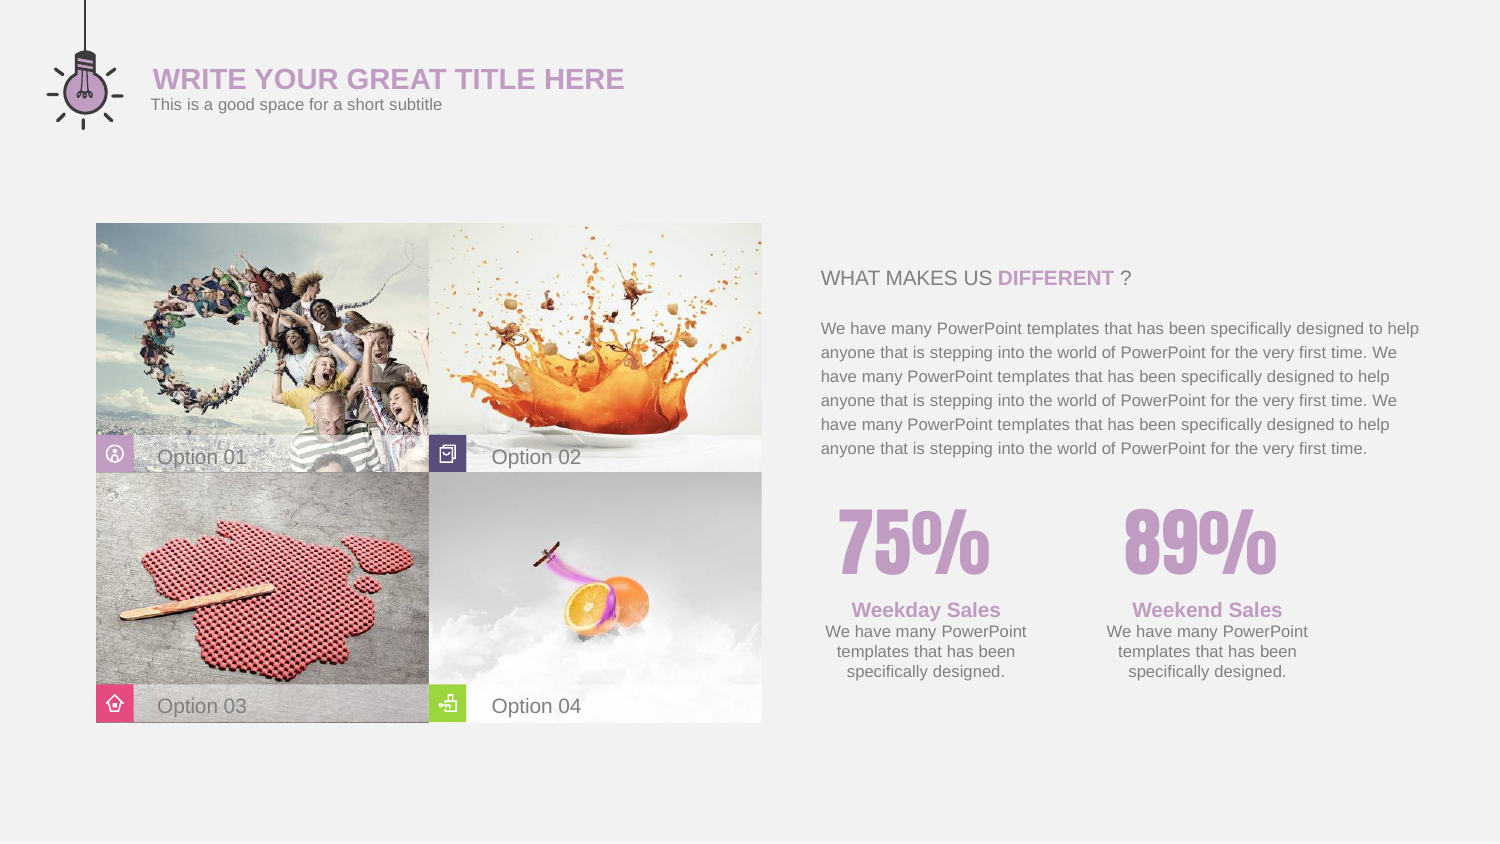

WRITE YOUR GREAT TITLE HERE
This is a good space for a short subtitle

WHAT MAKES US DIFFERENT ?

We have many PowerPoint templates that has been specifically designed to help anyone that is stepping into the world of PowerPoint for the very first time. We have many PowerPoint templates that has been specifically designed to help anyone that is stepping into the world of PowerPoint for the very first time. We have many PowerPoint templates that has been specifically designed to help anyone that is stepping into the world of PowerPoint for the very first time.

Option 01
Option 02

75%
89%
Weekday Sales
We have many PowerPoint templates that has been specifically designed.
Weekend Sales
We have many PowerPoint templates that has been specifically designed.

Option 03
Option 04